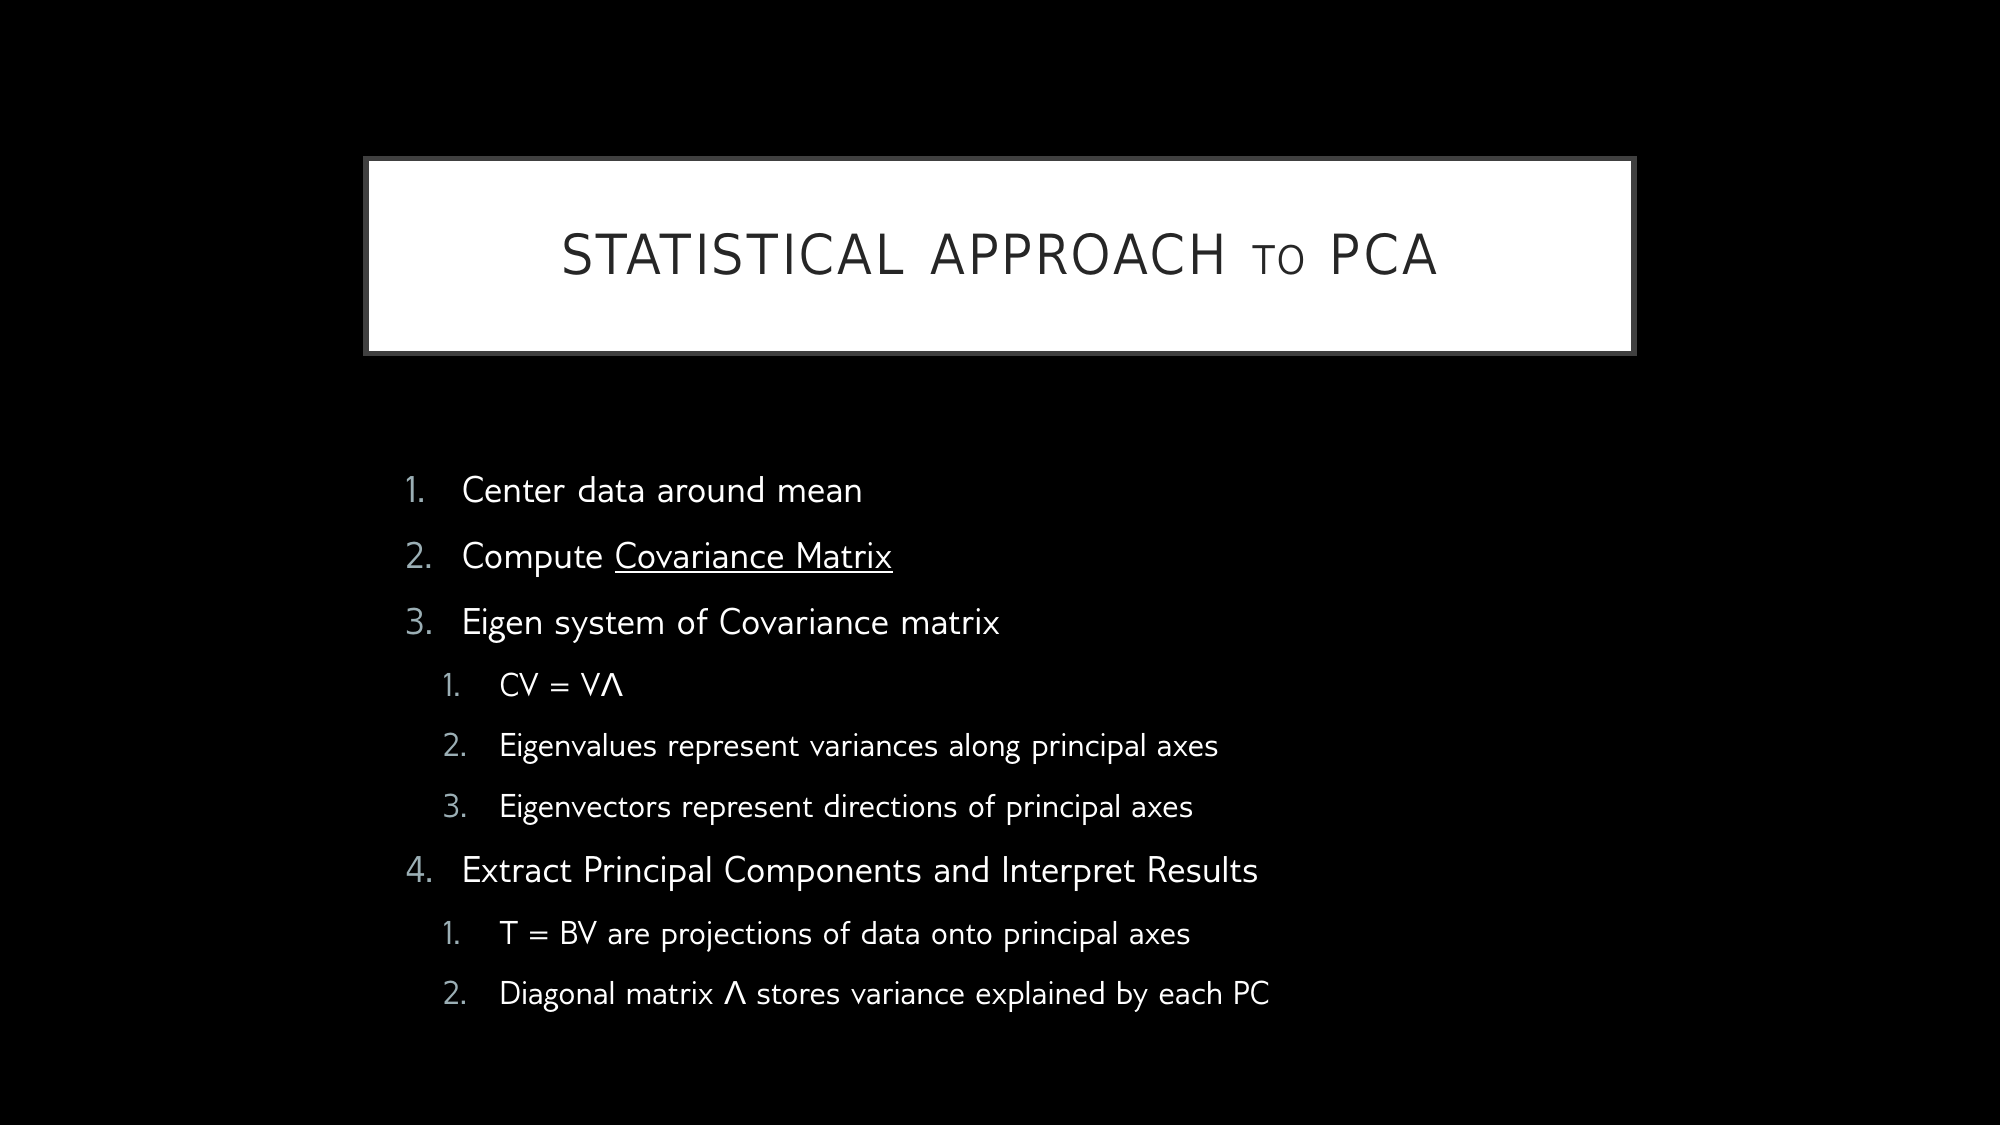

# Statistical Approach to PCA

Center data around mean
Compute Covariance Matrix
Eigen system of Covariance matrix
CV = VΛ
Eigenvalues represent variances along principal axes
Eigenvectors represent directions of principal axes
Extract Principal Components and Interpret Results
T = BV are projections of data onto principal axes
Diagonal matrix Λ stores variance explained by each PC